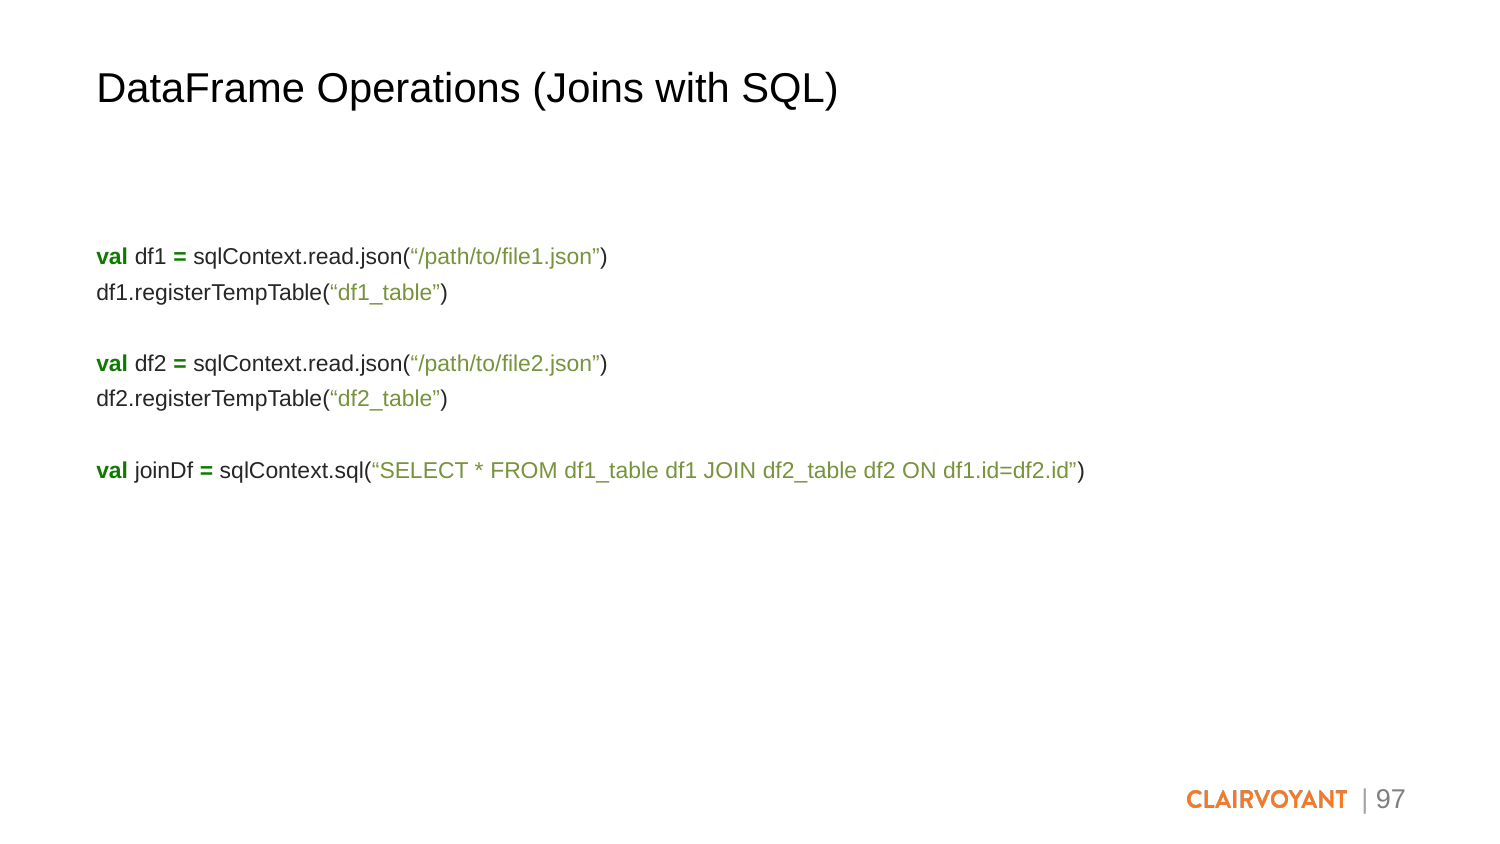

DataFrame Operations (Joins with SQL)

val df1 = sqlContext.read.json(“/path/to/file1.json”)
df1.registerTempTable(“df1_table”)

val df2 = sqlContext.read.json(“/path/to/file2.json”)
df2.registerTempTable(“df2_table”)

val joinDf = sqlContext.sql(“SELECT * FROM df1_table df1 JOIN df2_table df2 ON df1.id=df2.id”)